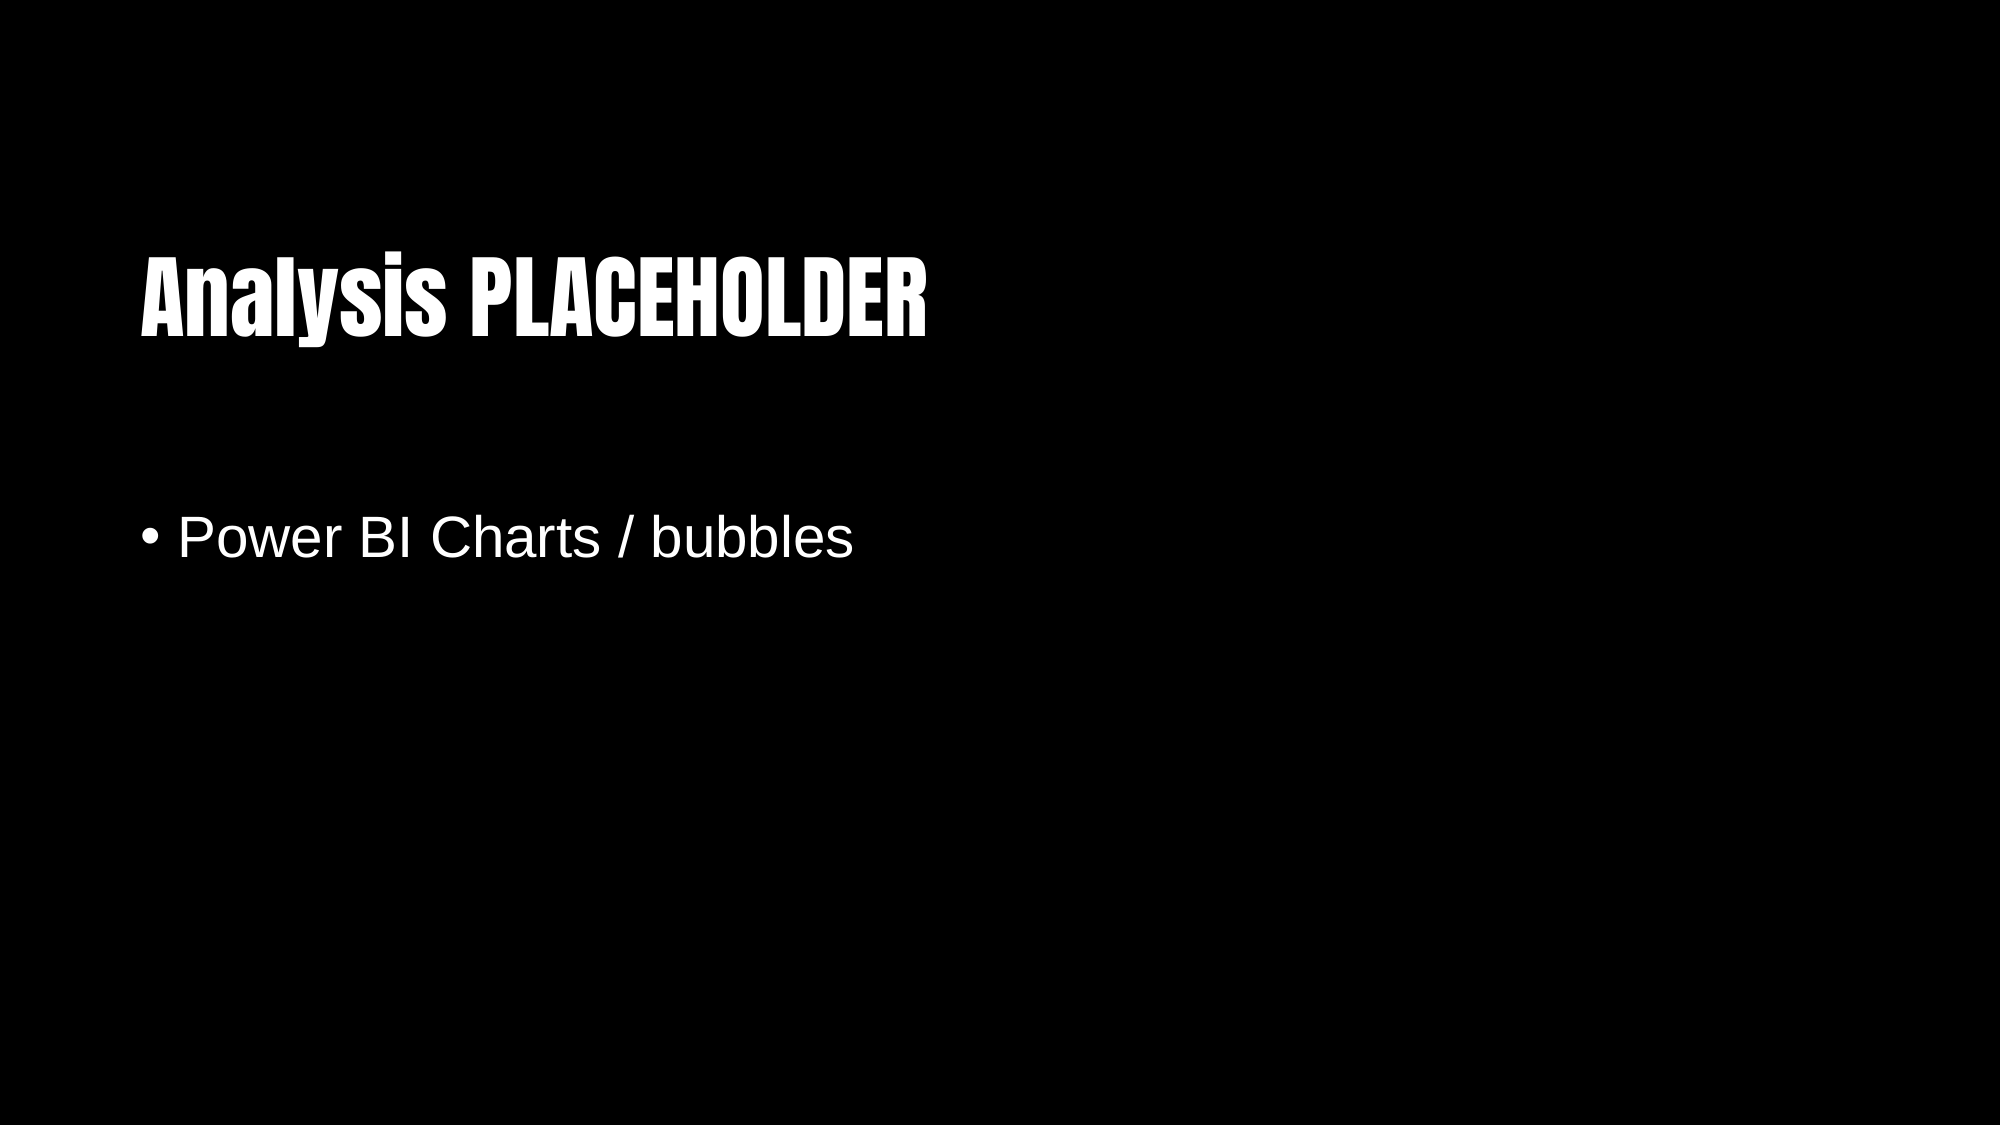

# Analysis PLACEHOLDER
Power BI Charts / bubbles